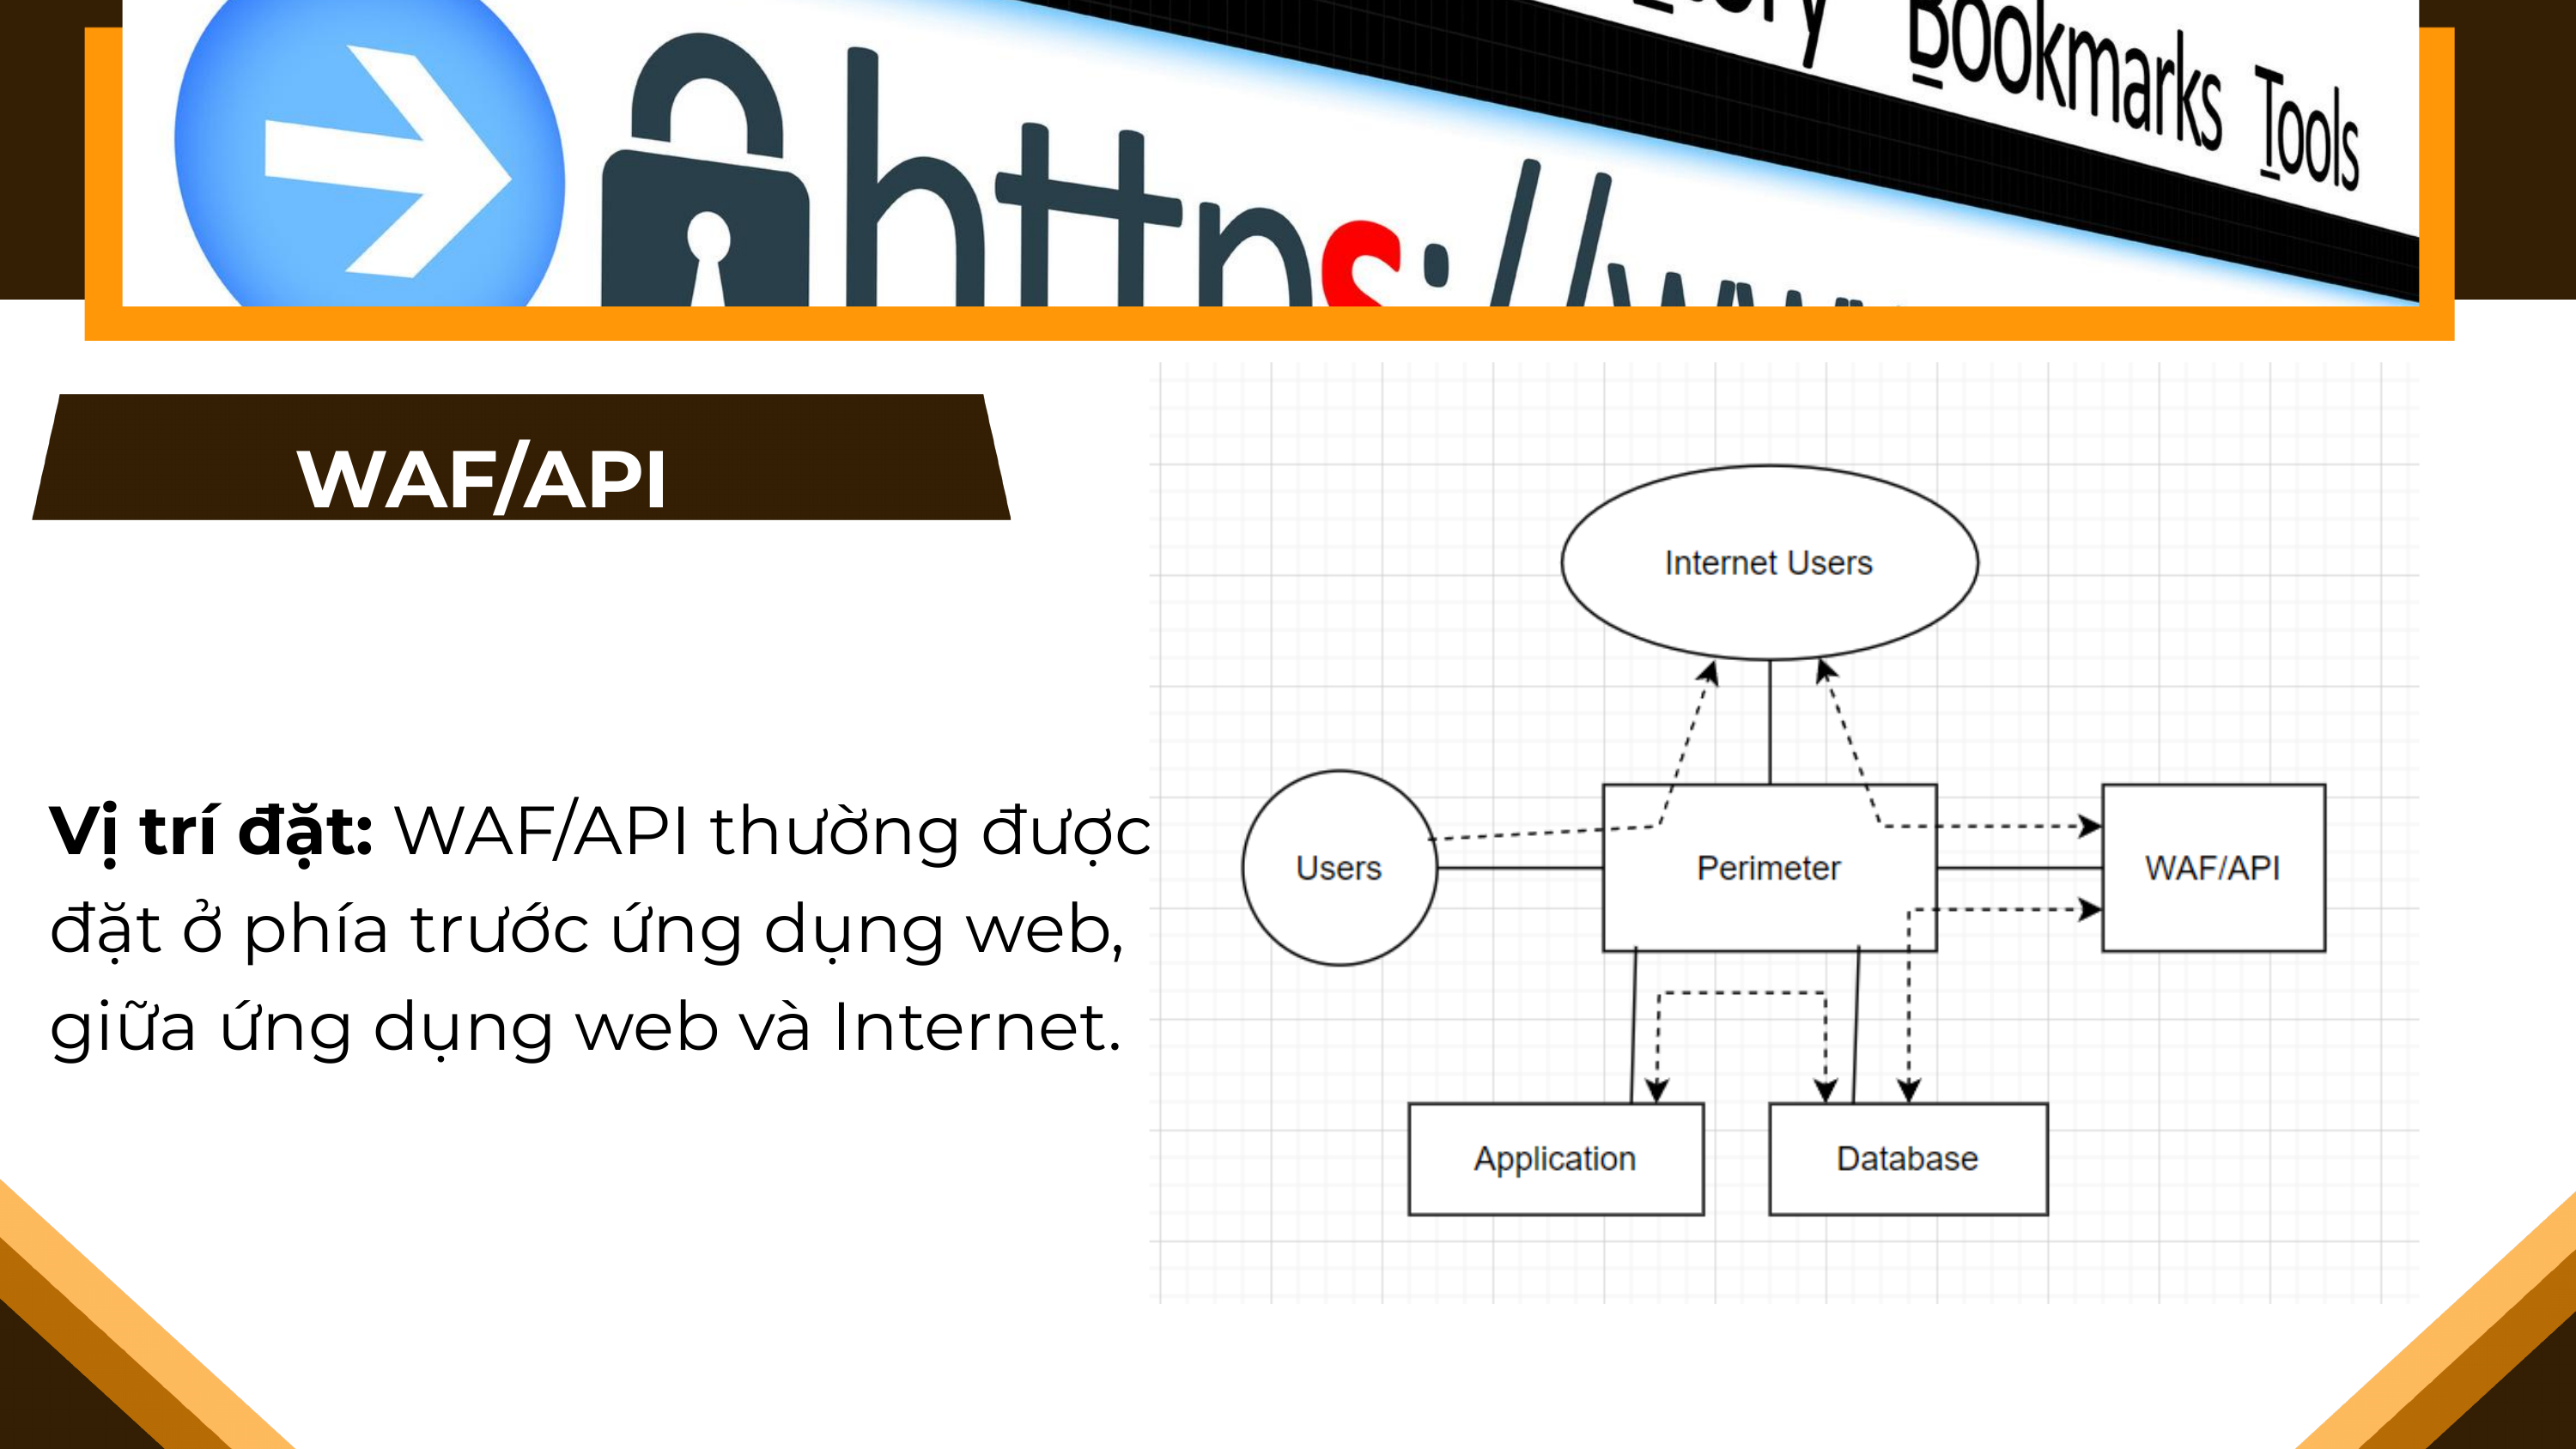

WAF/API
Vị trí đặt: WAF/API thường được đặt ở phía trước ứng dụng web, giữa ứng dụng web và Internet.